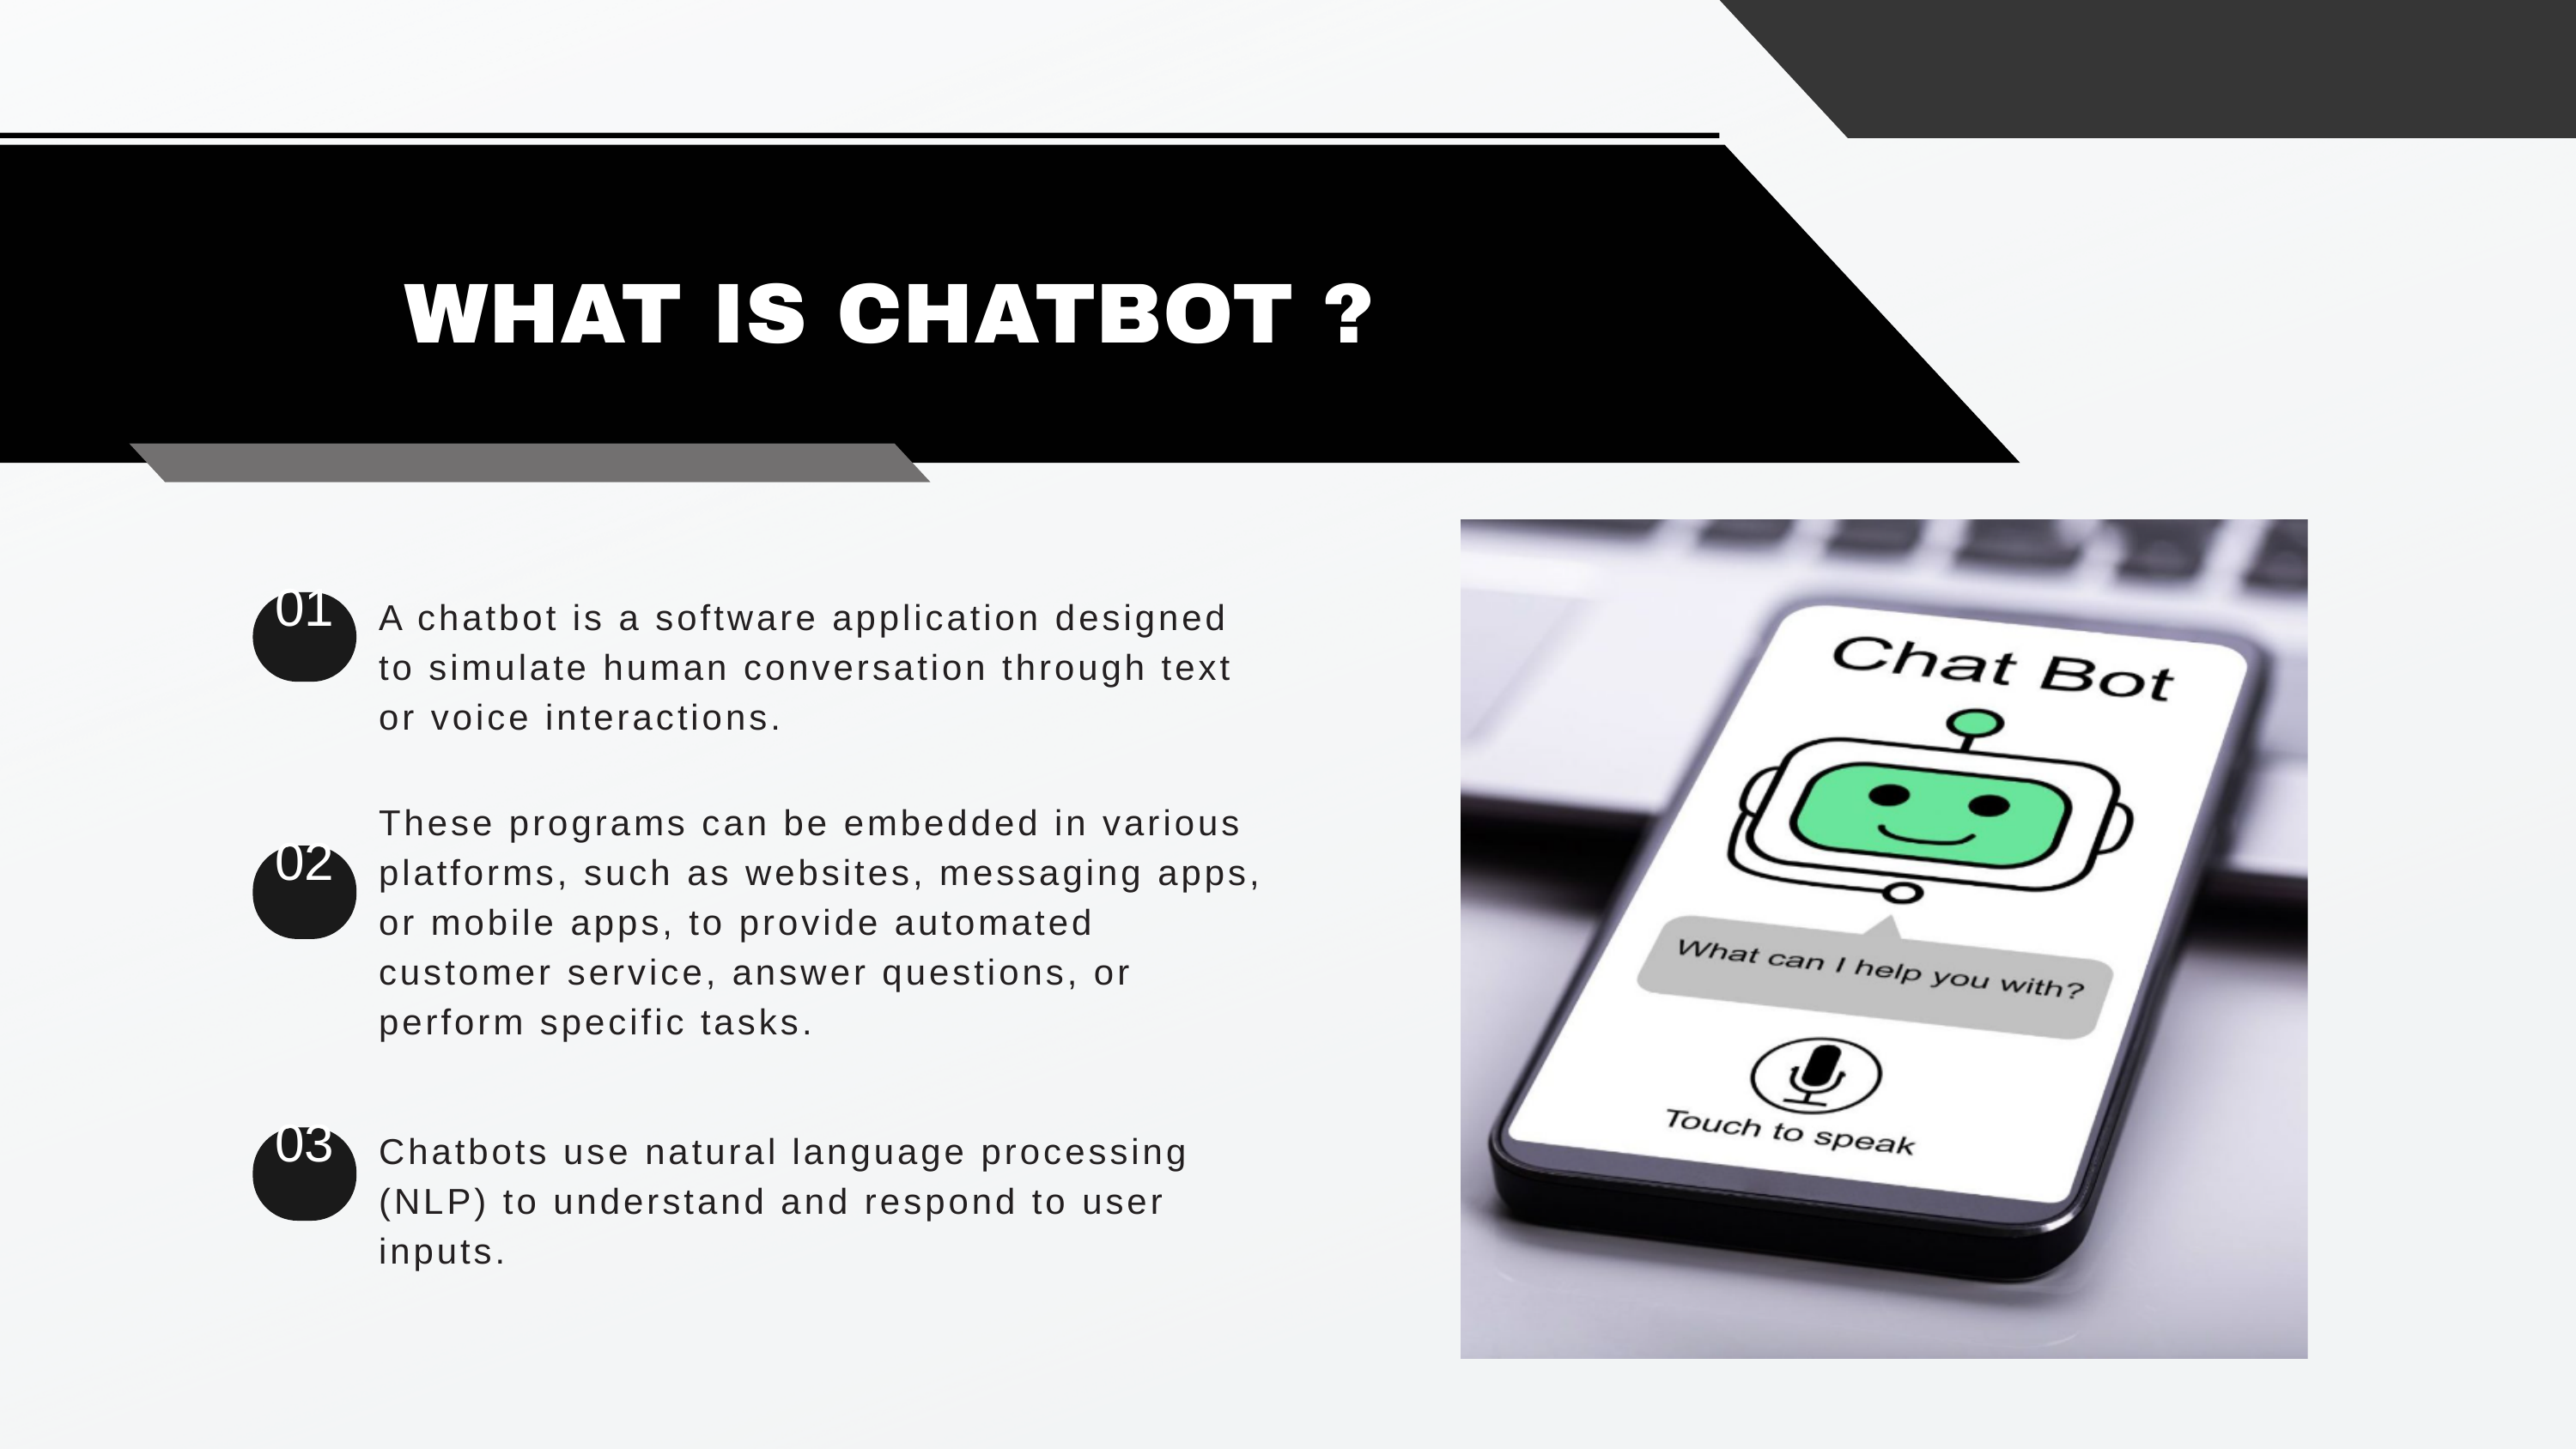

WHAT IS CHATBOT ?

A chatbot is a software application designed to simulate human conversation through text or voice interactions.

01

These programs can be embedded in various platforms, such as websites, messaging apps, or mobile apps, to provide automated customer service, answer questions, or perform specific tasks.

02

Chatbots use natural language processing (NLP) to understand and respond to user inputs.

03